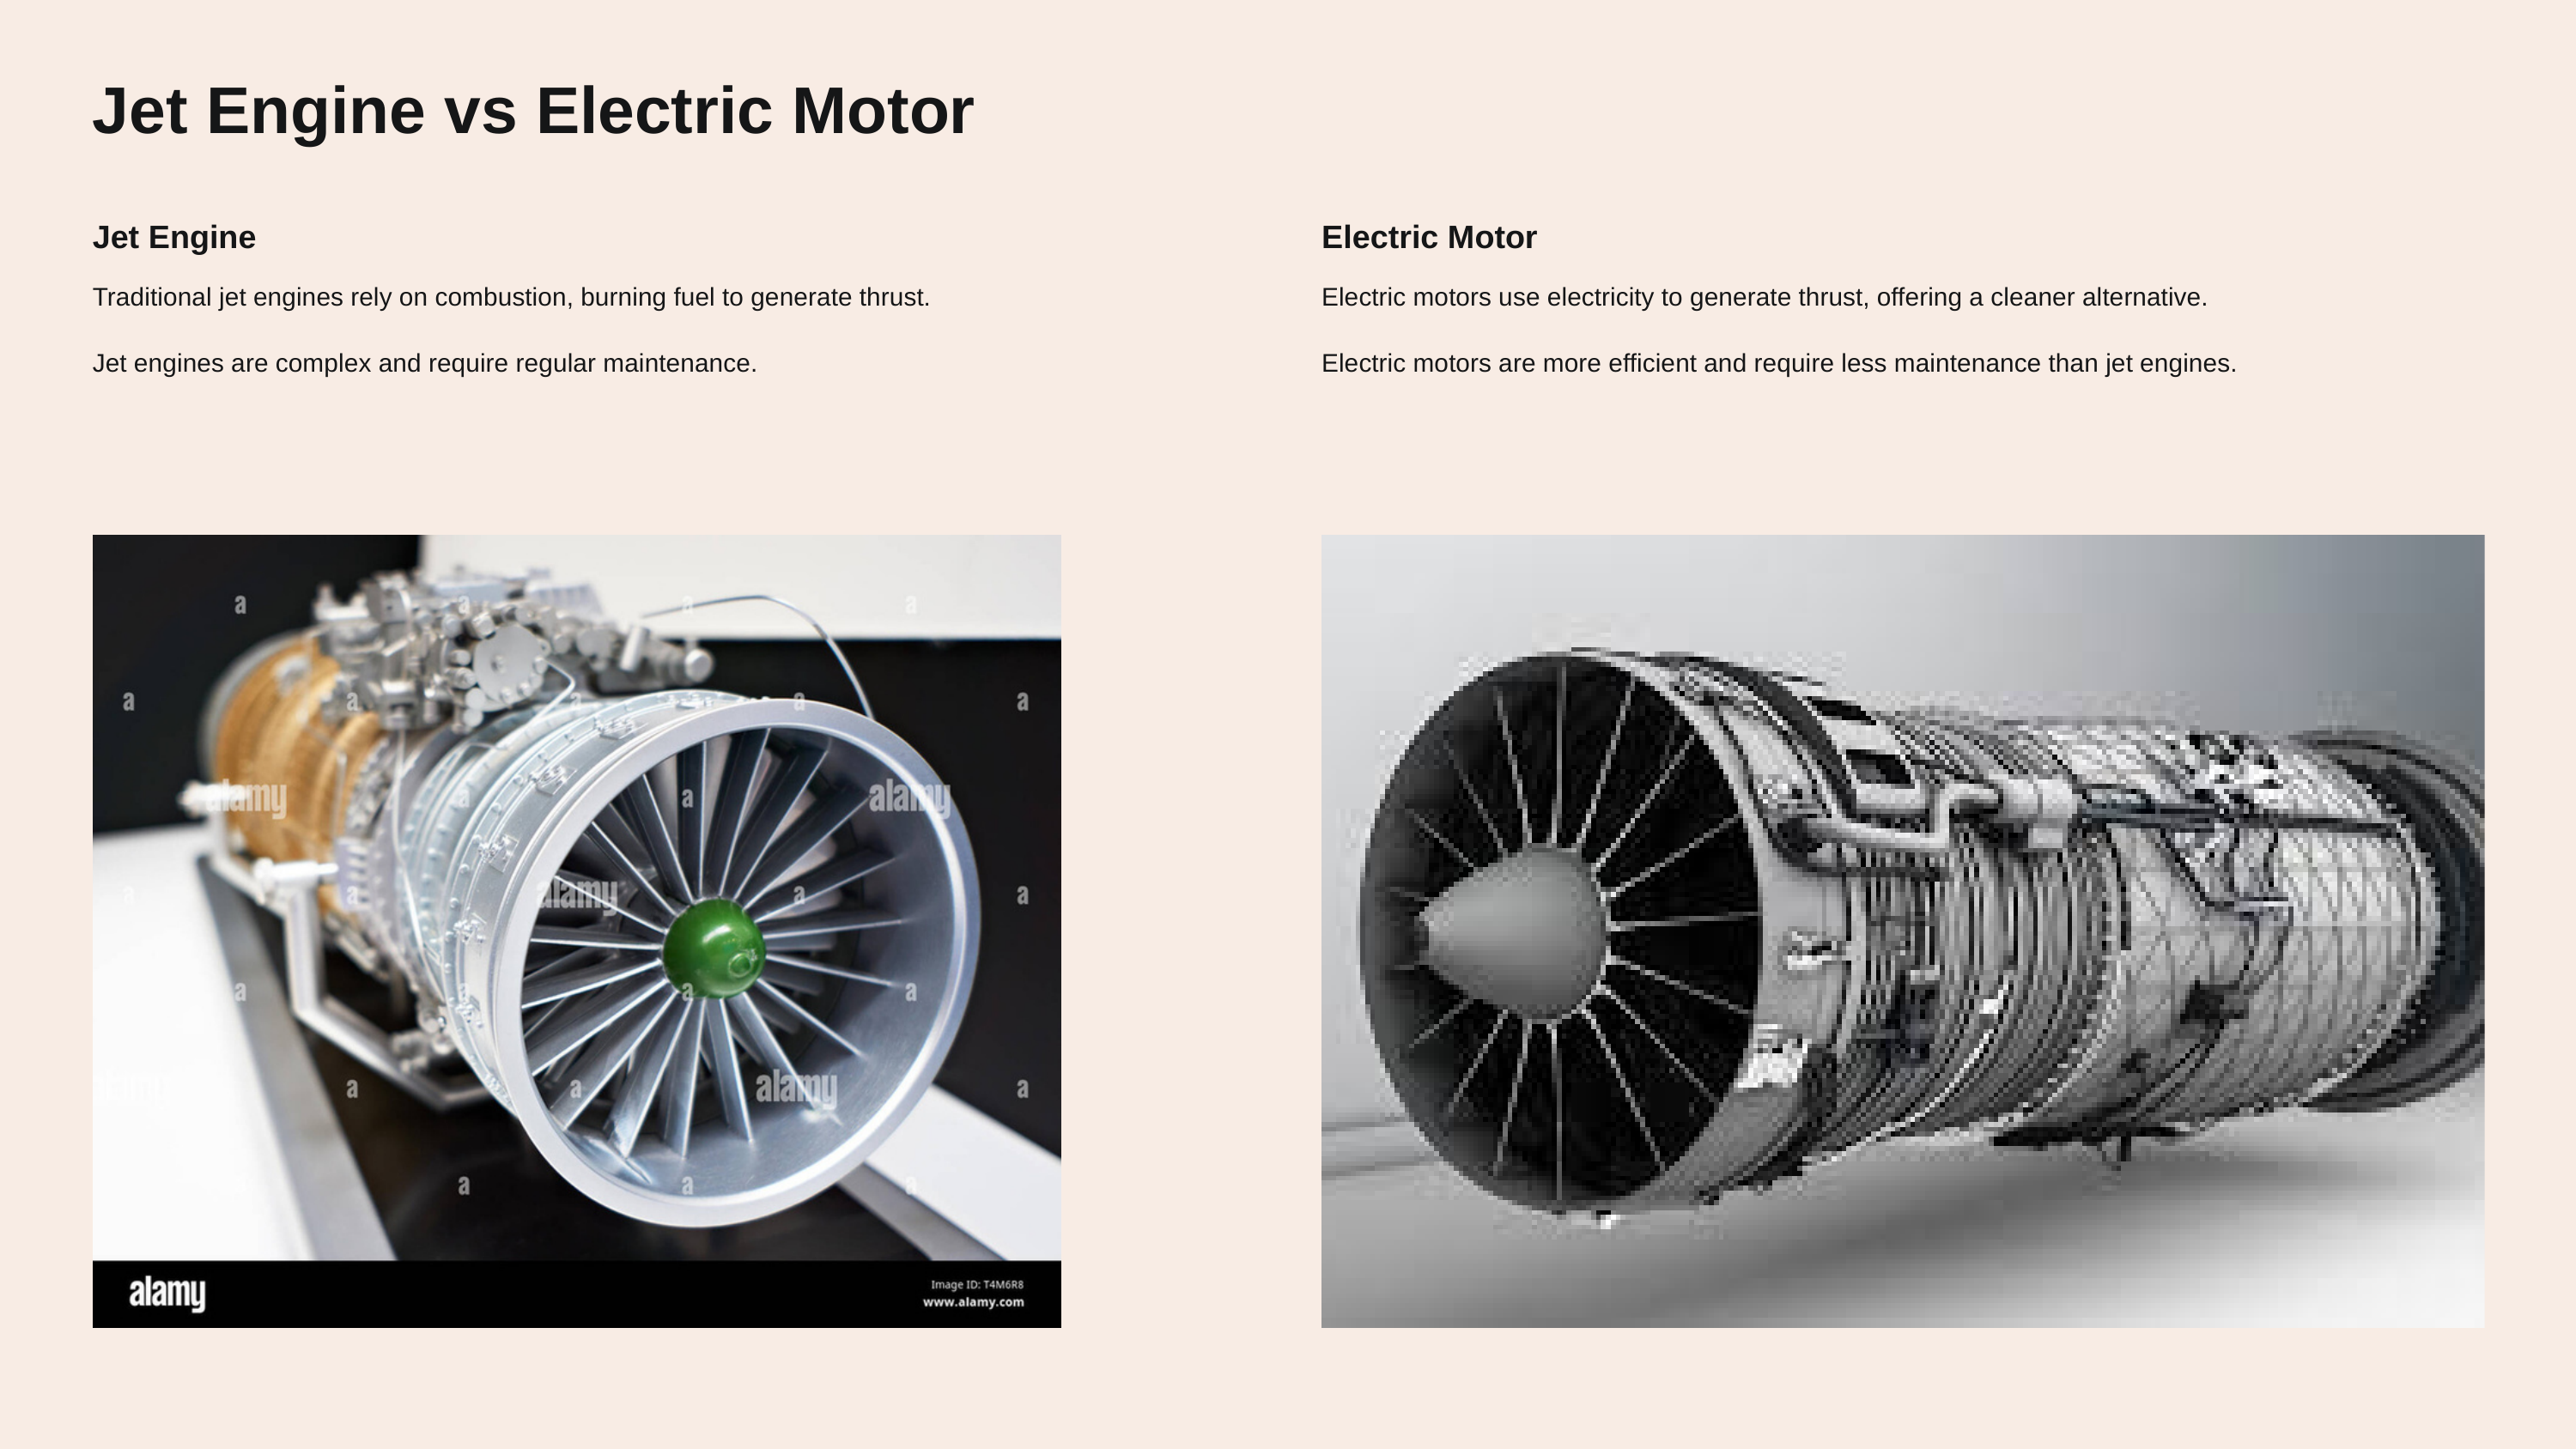

Jet Engine vs Electric Motor
Jet Engine
Electric Motor
Traditional jet engines rely on combustion, burning fuel to generate thrust.
Electric motors use electricity to generate thrust, offering a cleaner alternative.
Jet engines are complex and require regular maintenance.
Electric motors are more efficient and require less maintenance than jet engines.